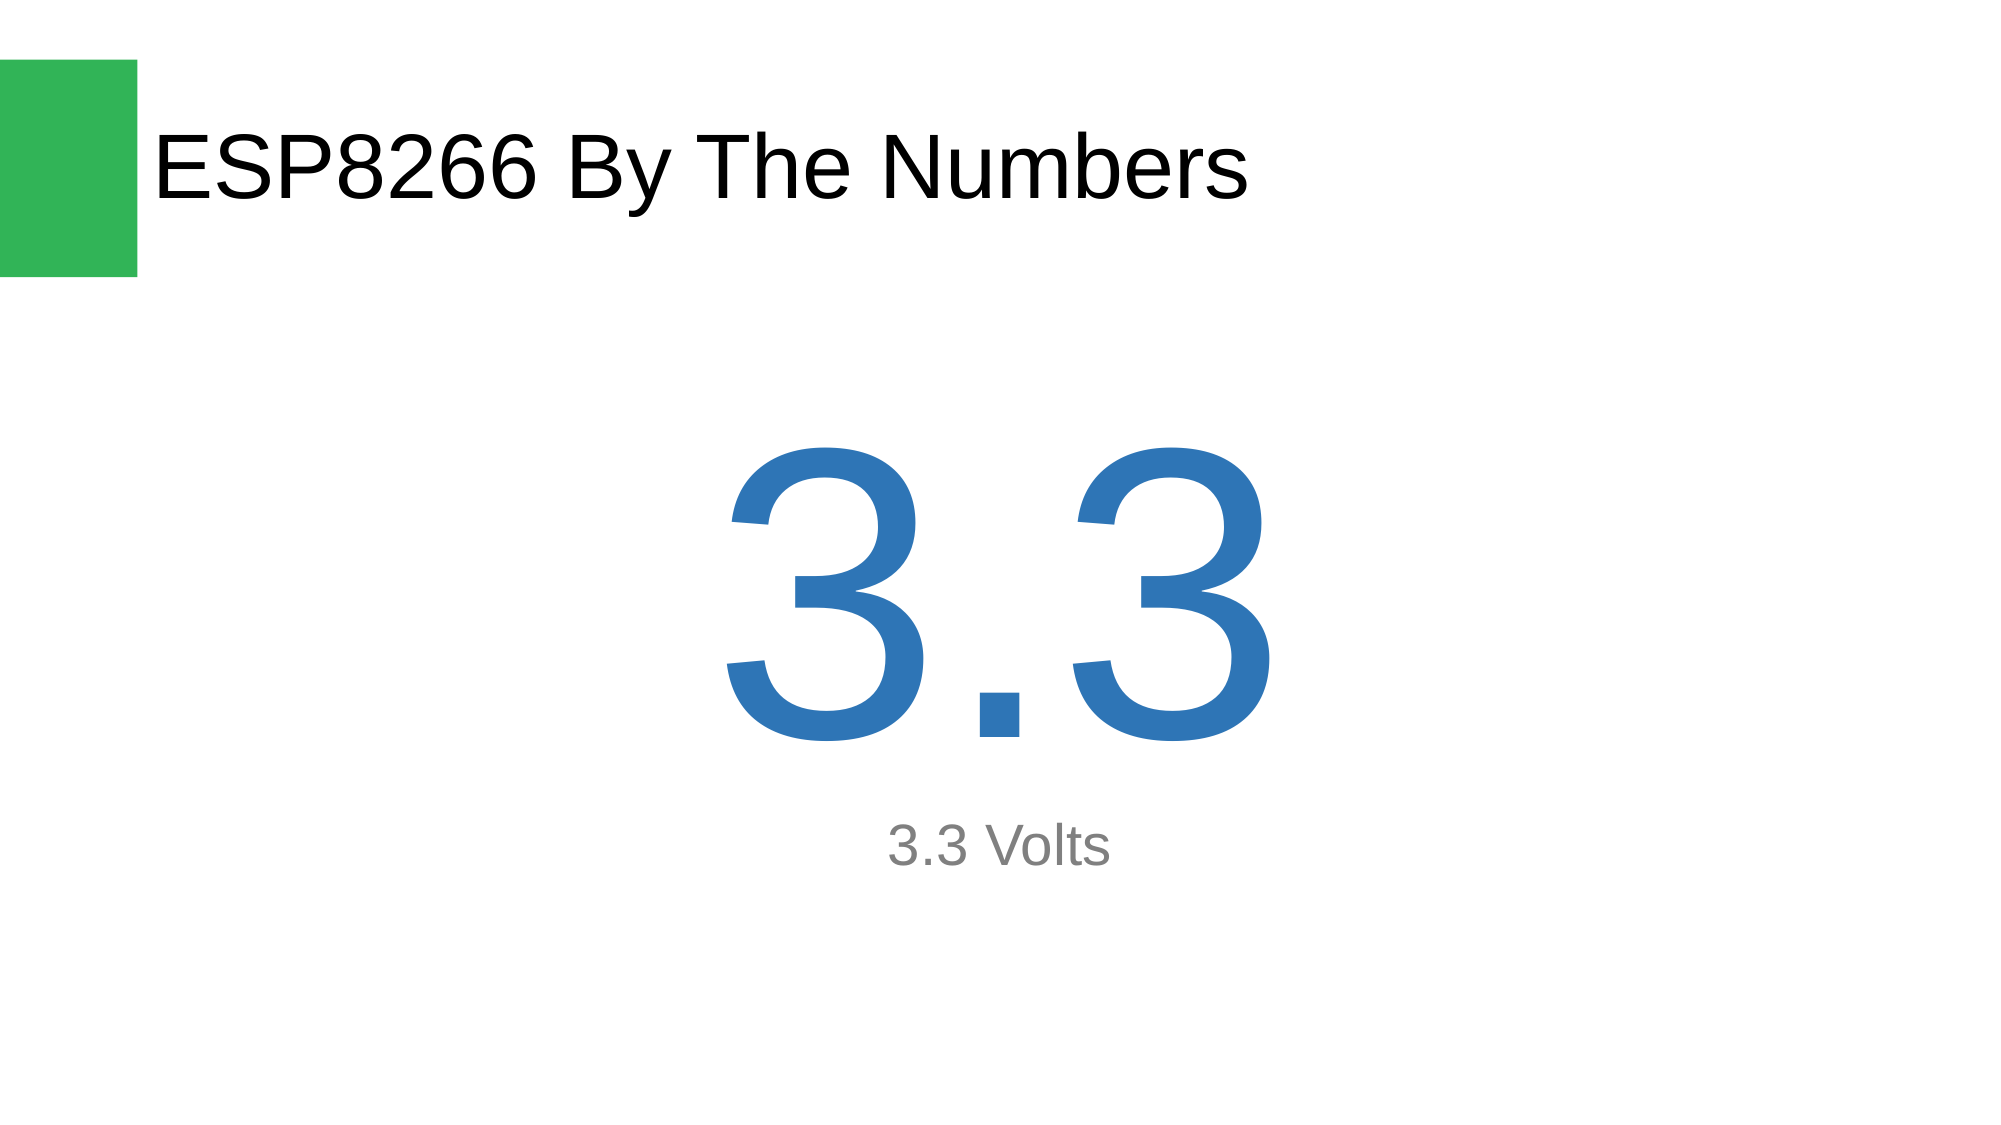

# ESP8266 By The Numbers
3.3
3.3 Volts